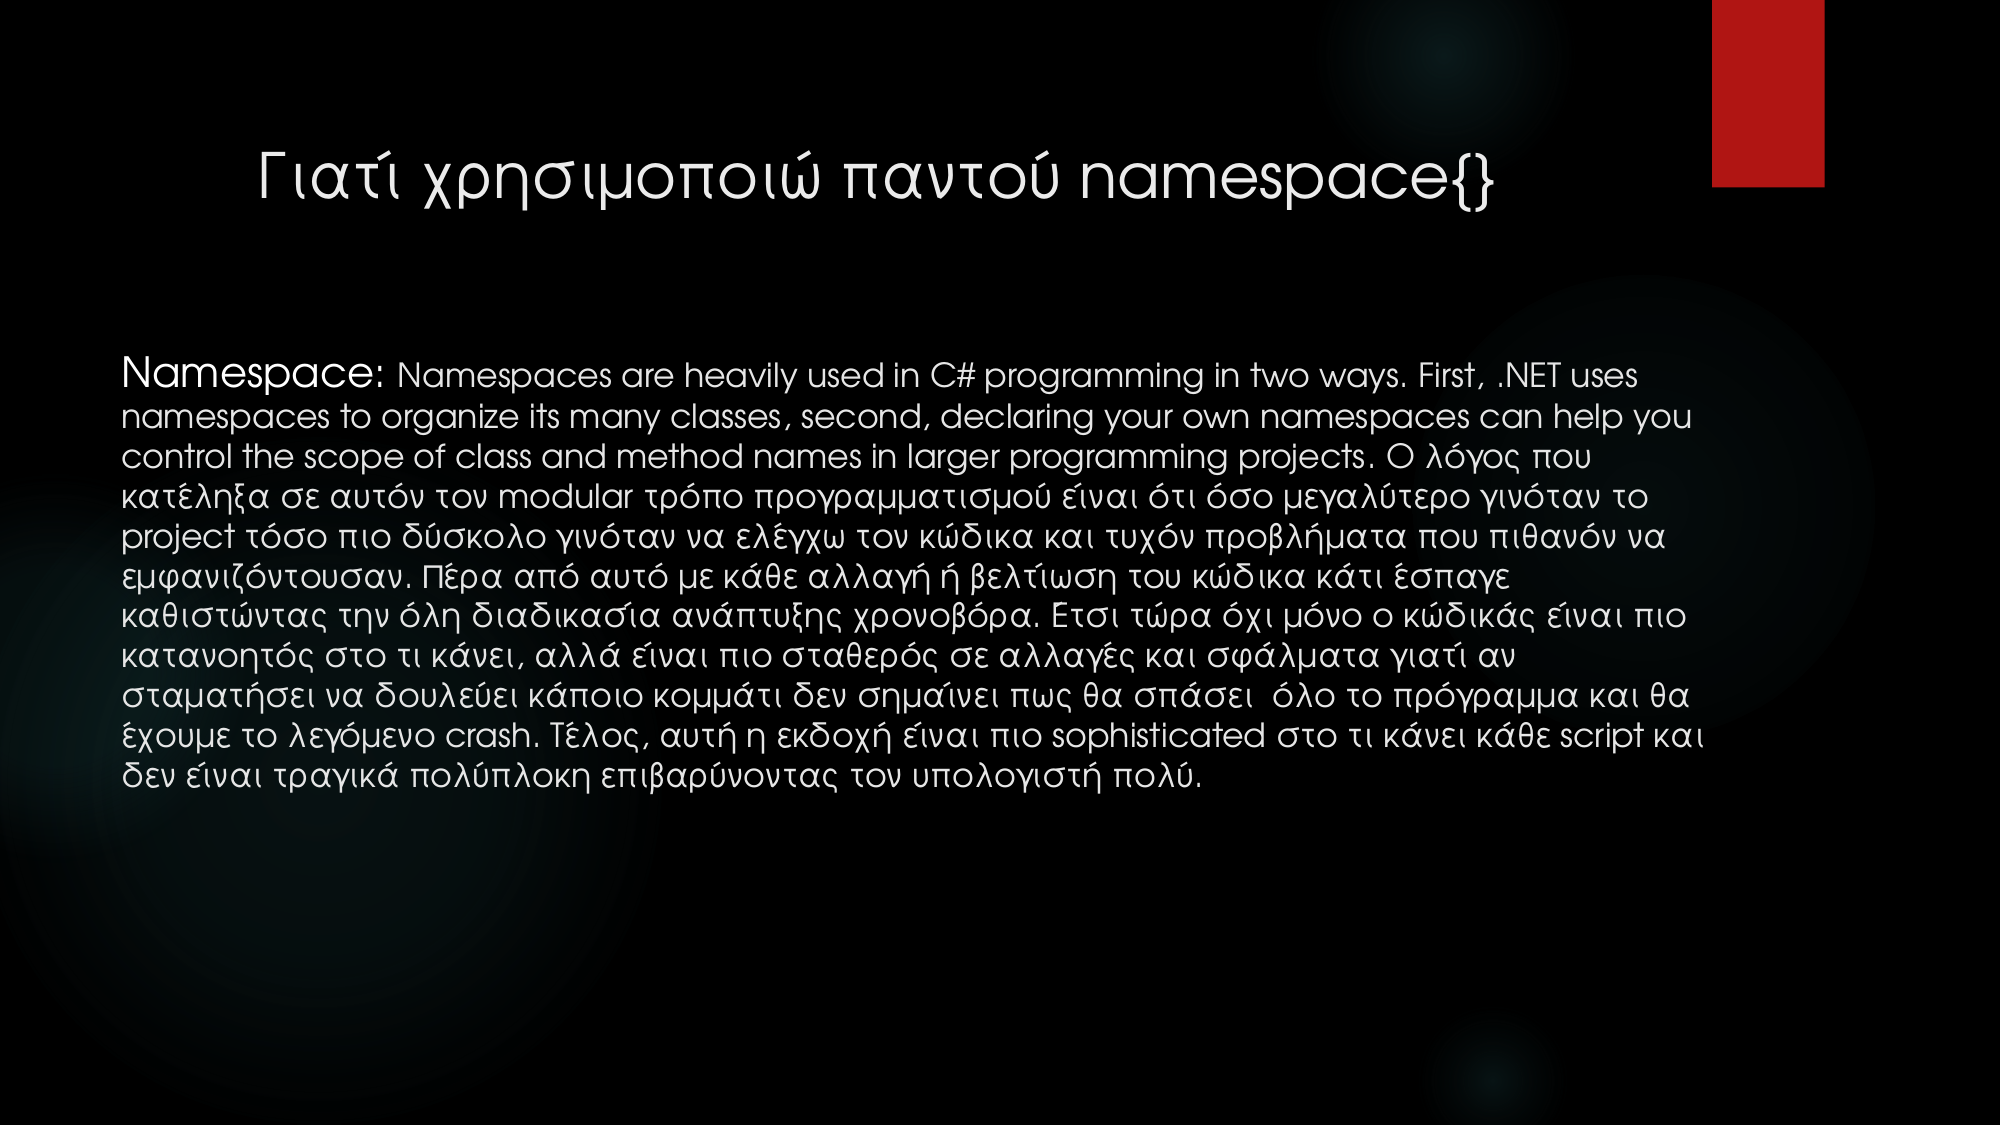

# Γιατί χρησιμοποιώ παντού namespace{}
Namespace: Namespaces are heavily used in C# programming in two ways. First, .NET uses namespaces to organize its many classes, second, declaring your own namespaces can help you control the scope of class and method names in larger programming projects. Ο λόγος που κατέληξα σε αυτόν τον modular τρόπο προγραμματισμού είναι ότι όσο μεγαλύτερο γινόταν το project τόσο πιο δύσκολο γινόταν να ελέγχω τον κώδικα και τυχόν προβλήματα που πιθανόν να εμφανιζόντουσαν. Πέρα από αυτό με κάθε αλλαγή ή βελτίωση του κώδικα κάτι έσπαγε καθιστώντας την όλη διαδικασία ανάπτυξης χρονοβόρα. Έτσι τώρα όχι μόνο ο κώδικάς είναι πιο κατανοητός στο τι κάνει, αλλά είναι πιο σταθερός σε αλλαγές και σφάλματα γιατί αν σταματήσει να δουλεύει κάποιο κομμάτι δεν σημαίνει πως θα σπάσει  όλο το πρόγραμμα και θα έχουμε το λεγόμενο crash. Τέλος, αυτή η εκδοχή είναι πιο sophisticated στο τι κάνει κάθε script και δεν είναι τραγικά πολύπλοκη επιβαρύνοντας τον υπολογιστή πολύ.